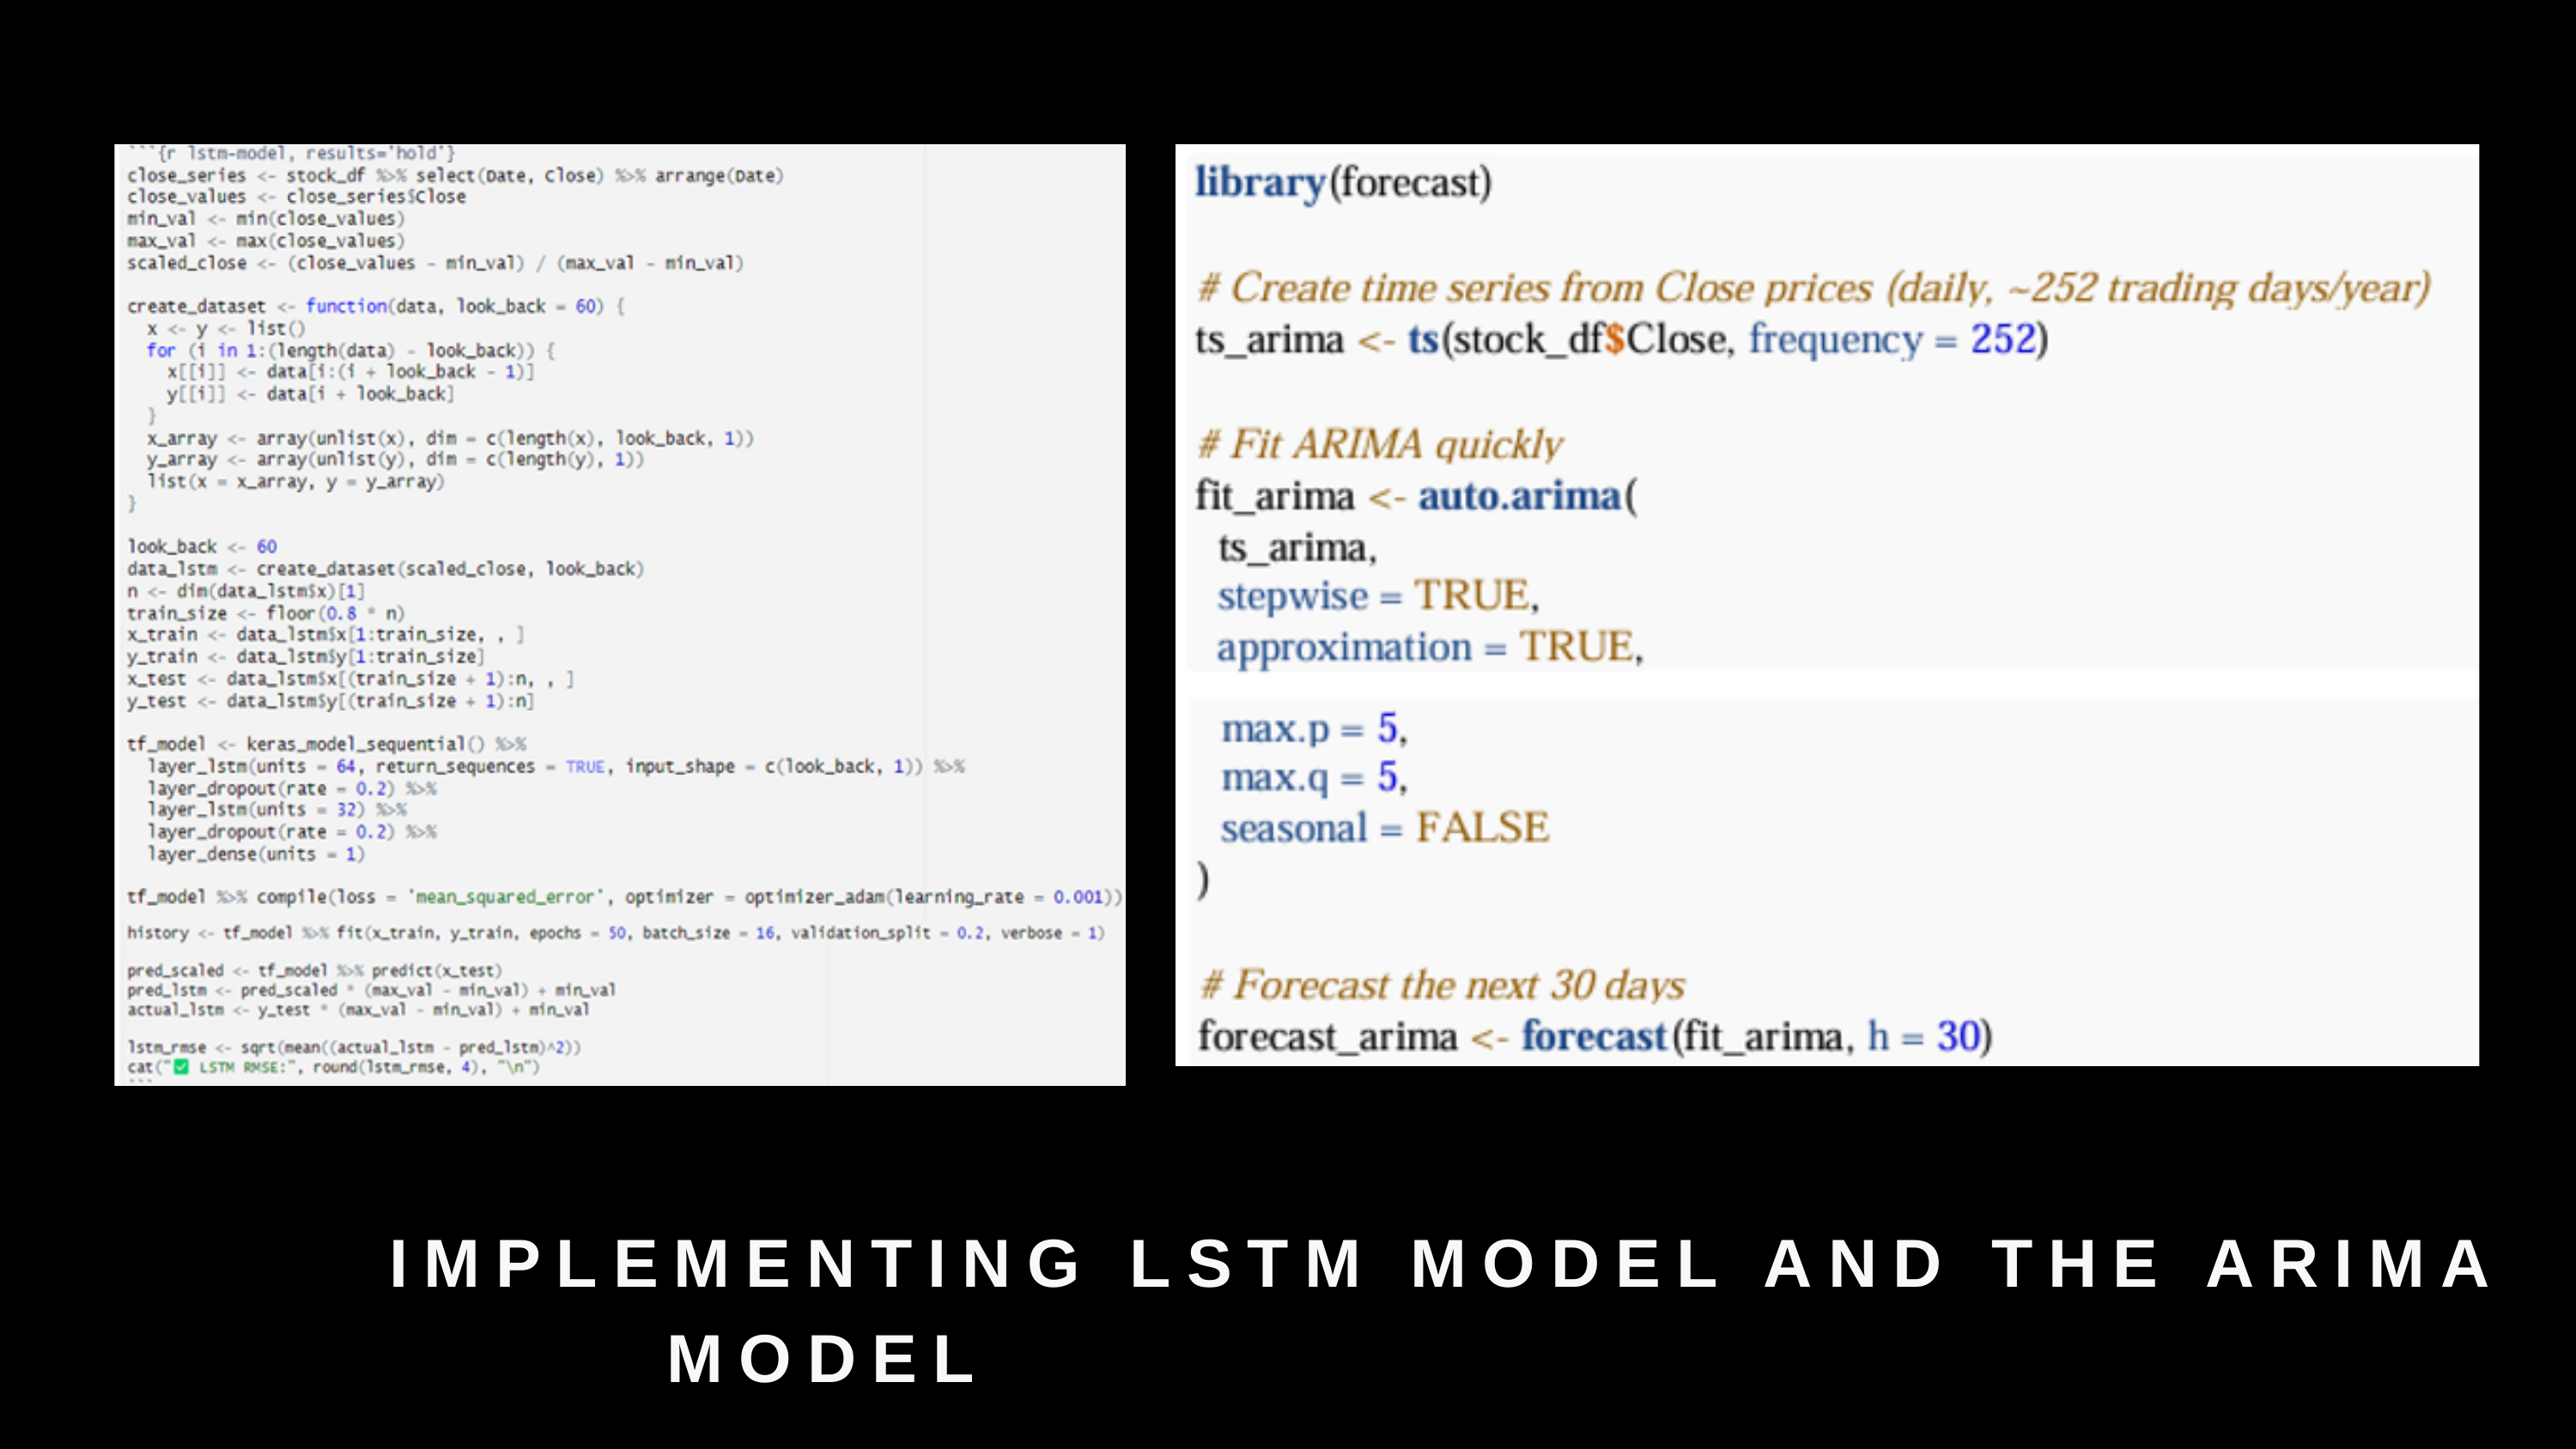

IMPLEMENTING LSTM MODEL AND THE ARIMA MODELSBRUR PARAGRAPH TEXTT